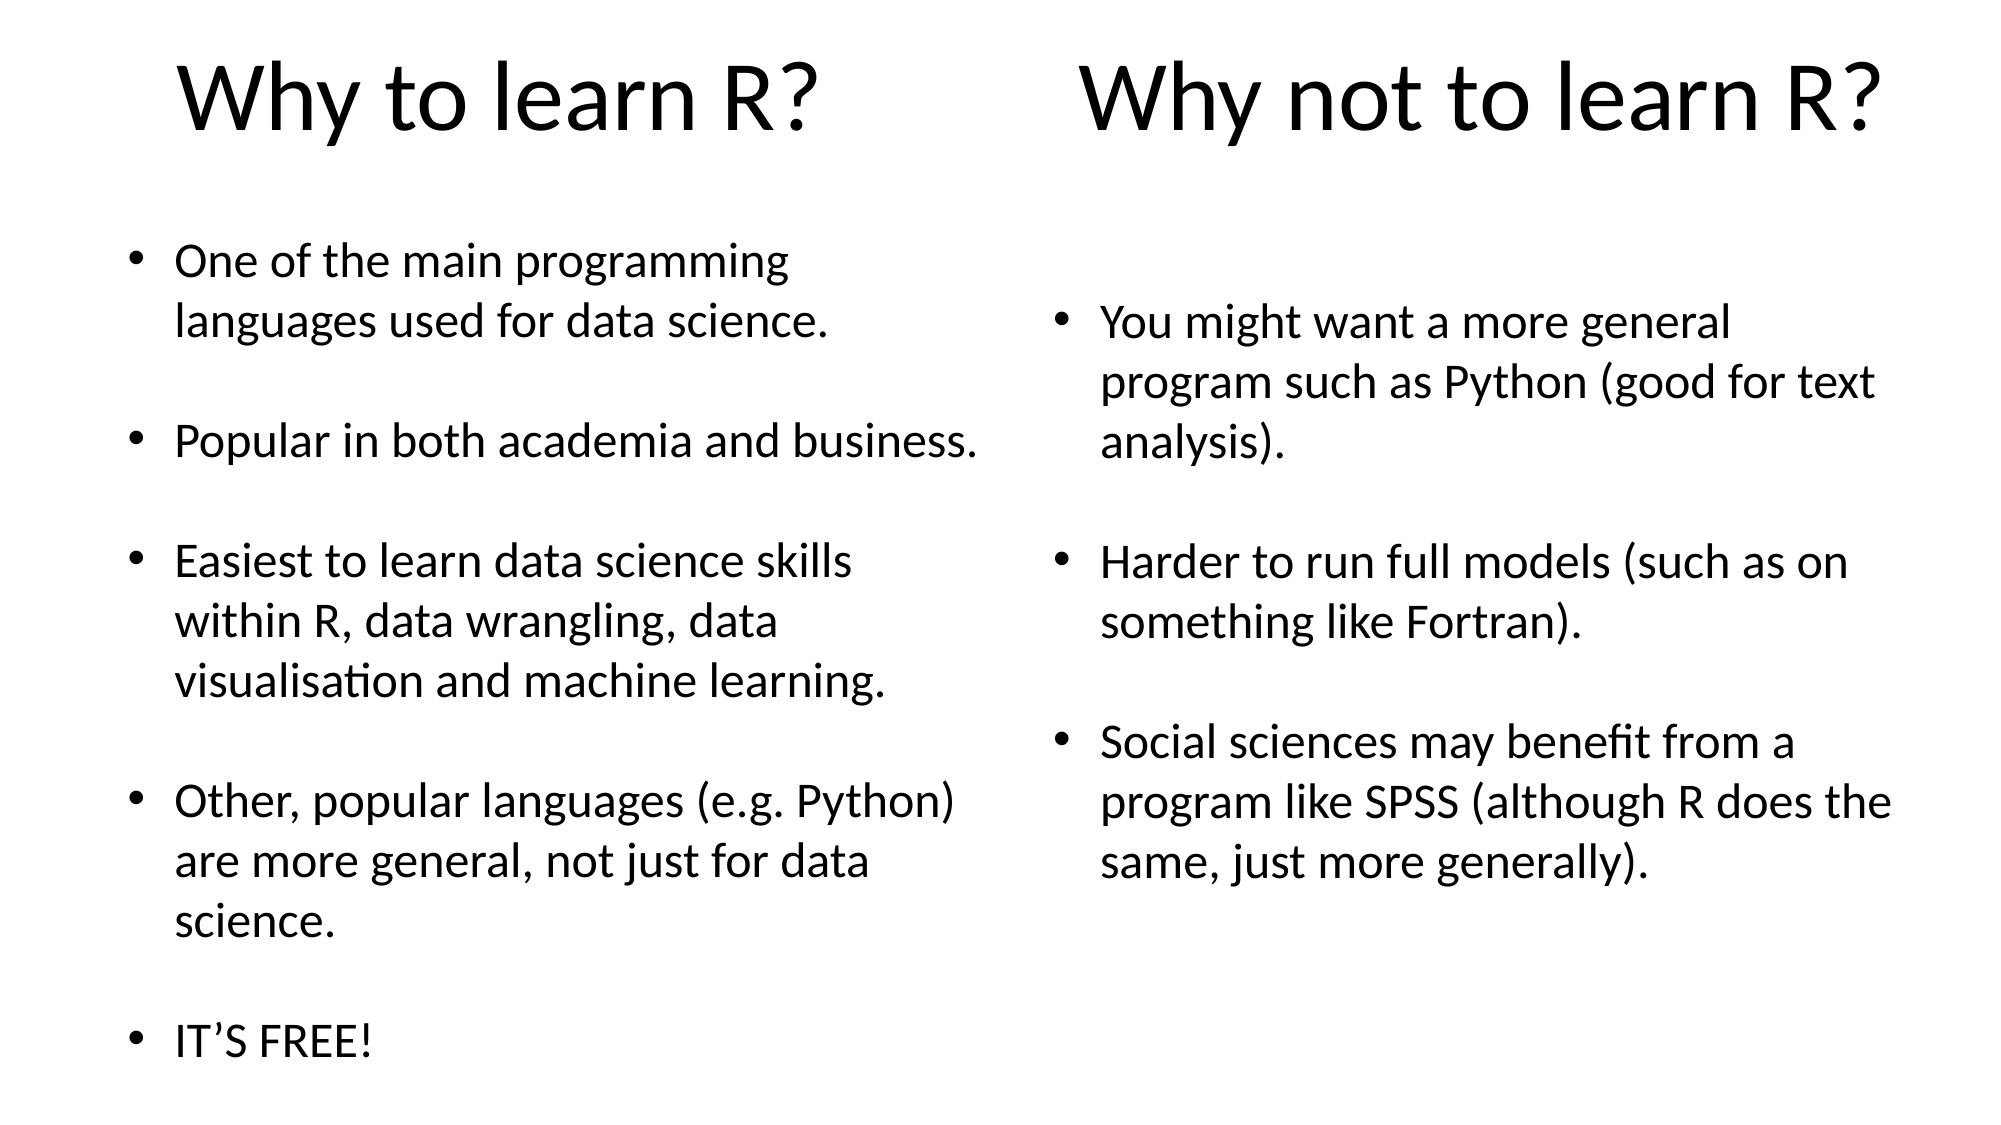

Why to learn R?
Why not to learn R?
One of the main programming languages used for data science.

Popular in both academia and business.

Easiest to learn data science skills within R, data wrangling, data visualisation and machine learning.

Other, popular languages (e.g. Python) are more general, not just for data science.

IT’S FREE!
You might want a more general program such as Python (good for text analysis).

Harder to run full models (such as on something like Fortran).

Social sciences may benefit from a program like SPSS (although R does the same, just more generally).